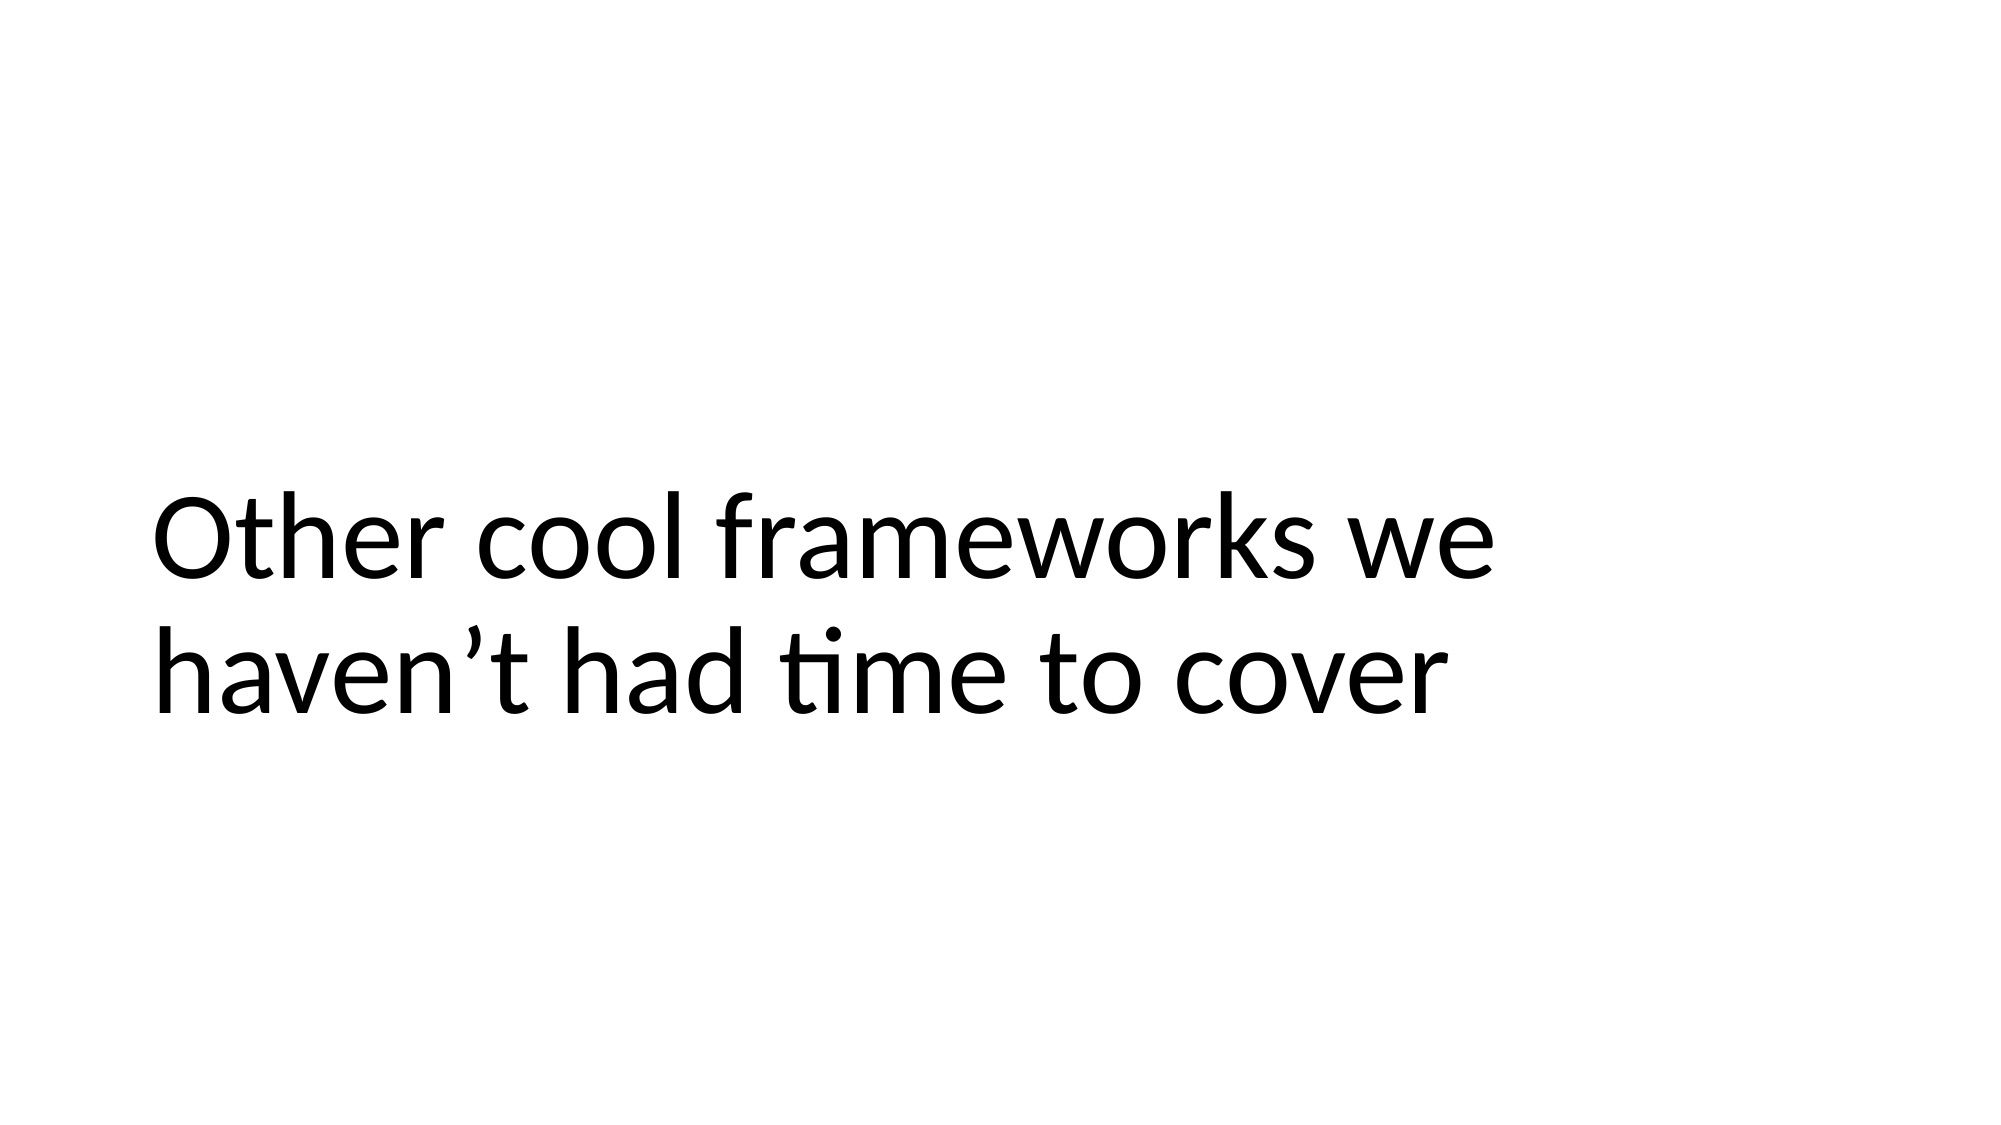

# Other cool frameworks we haven’t had time to cover